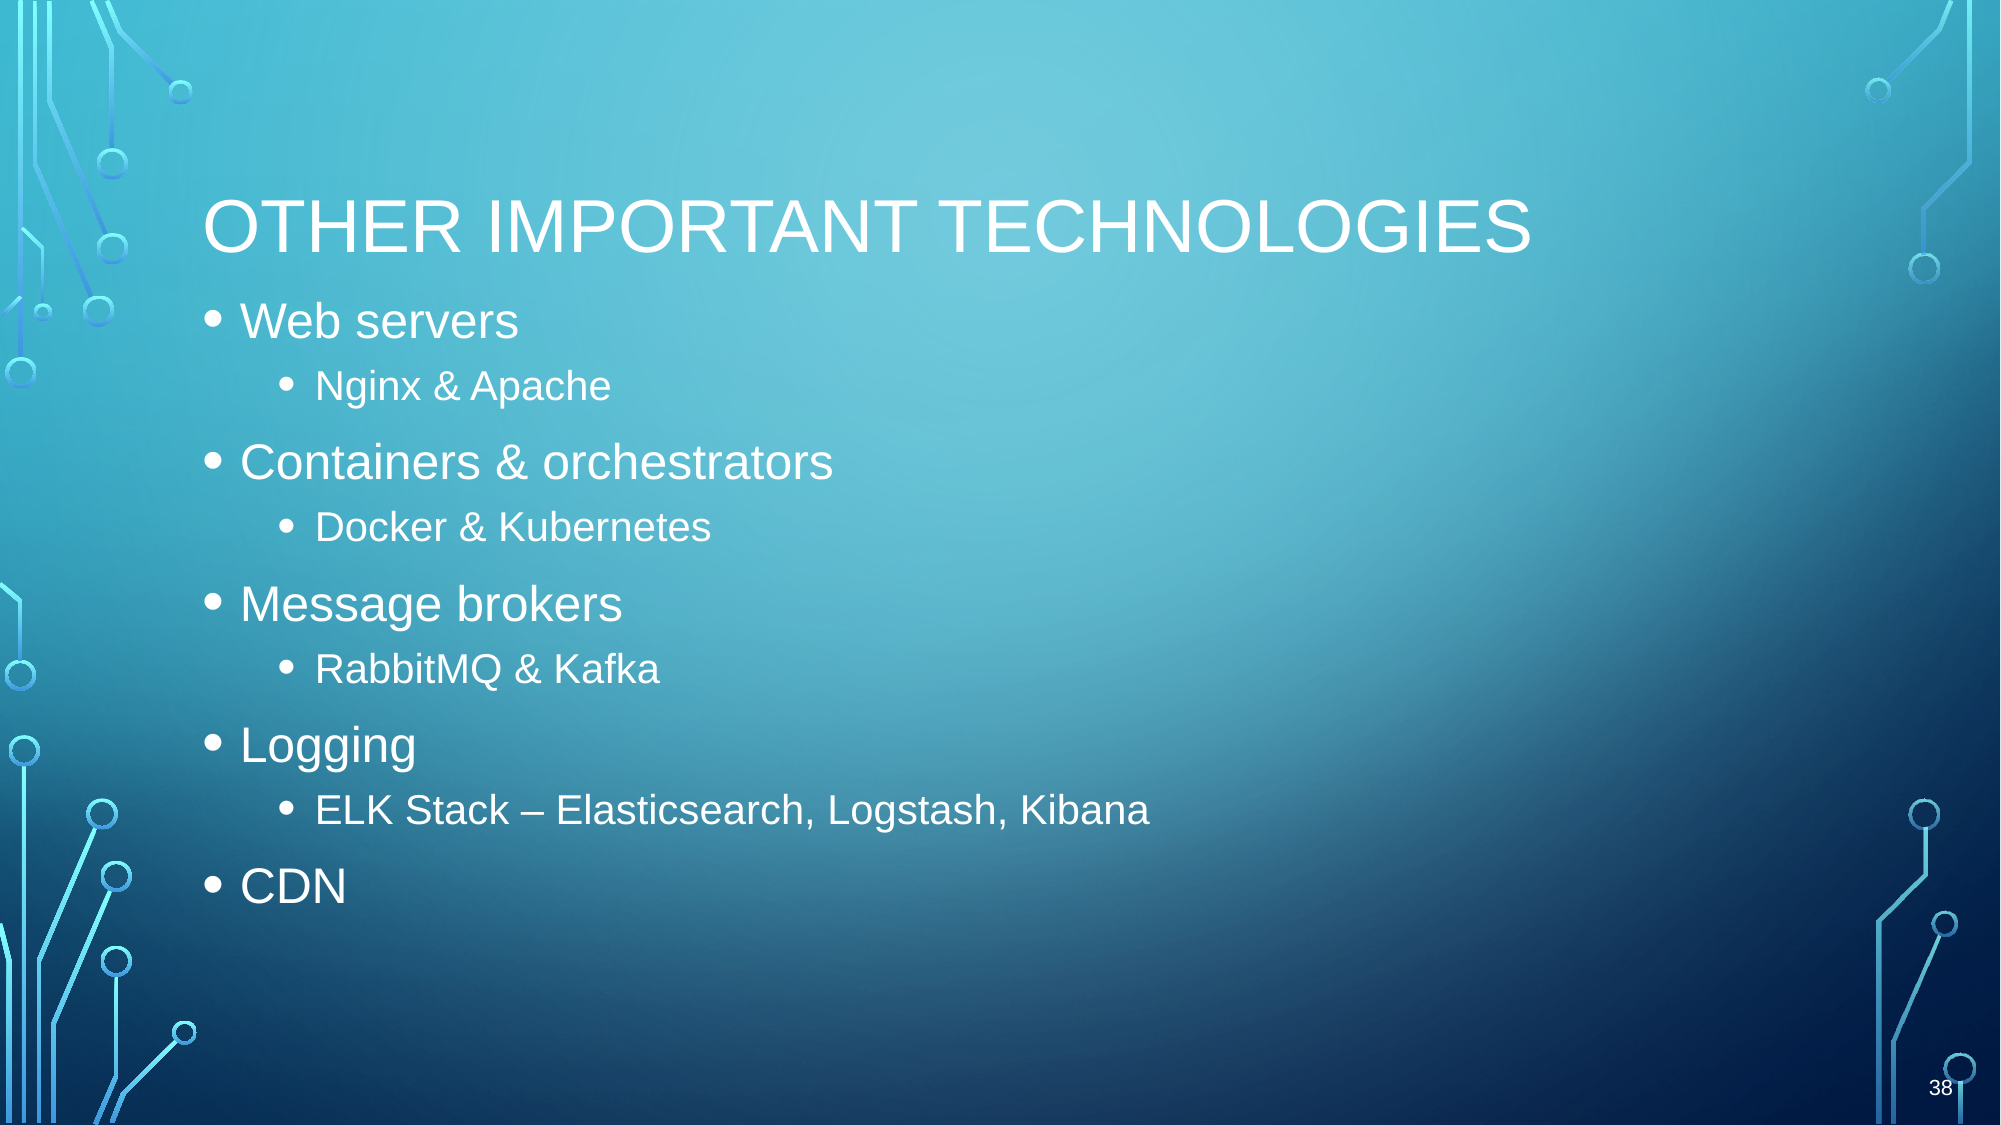

# Other Important Technologies
Web servers
Nginx & Apache
Containers & orchestrators
Docker & Kubernetes
Message brokers
RabbitMQ & Kafka
Logging
ELK Stack – Elasticsearch, Logstash, Kibana
CDN
38